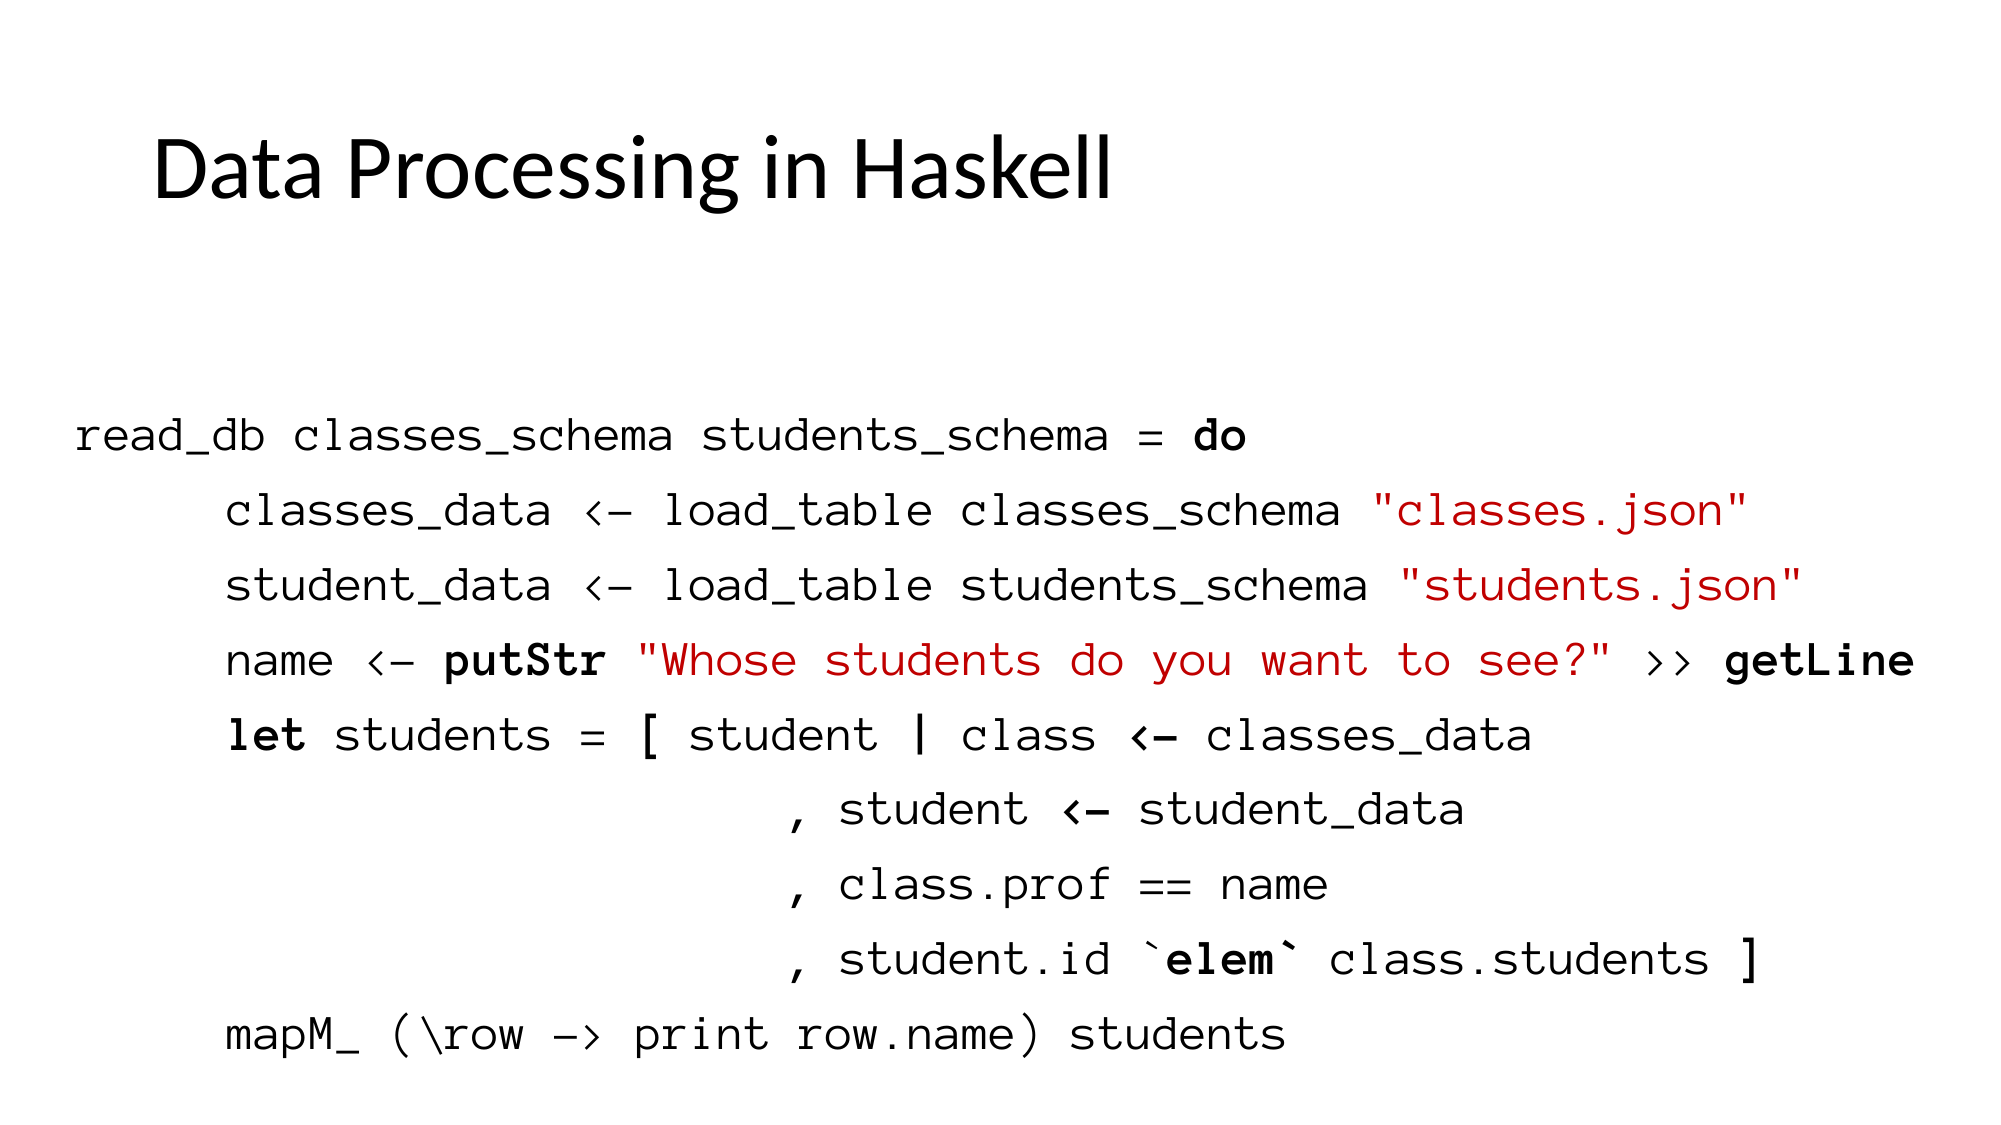

# Data Processing in Haskell
read_db classes_schema students_schema = do
	classes_data <- load_table classes_schema "classes.json"
	student_data <- load_table students_schema "students.json"
	name <- putStr "Whose students do you want to see?" >> getLine
	let students = [ student | class <- classes_data
				    , student <- student_data
				    , class.prof == name
				    , student.id `elem` class.students ]
	mapM_ (\row -> print row.name) students